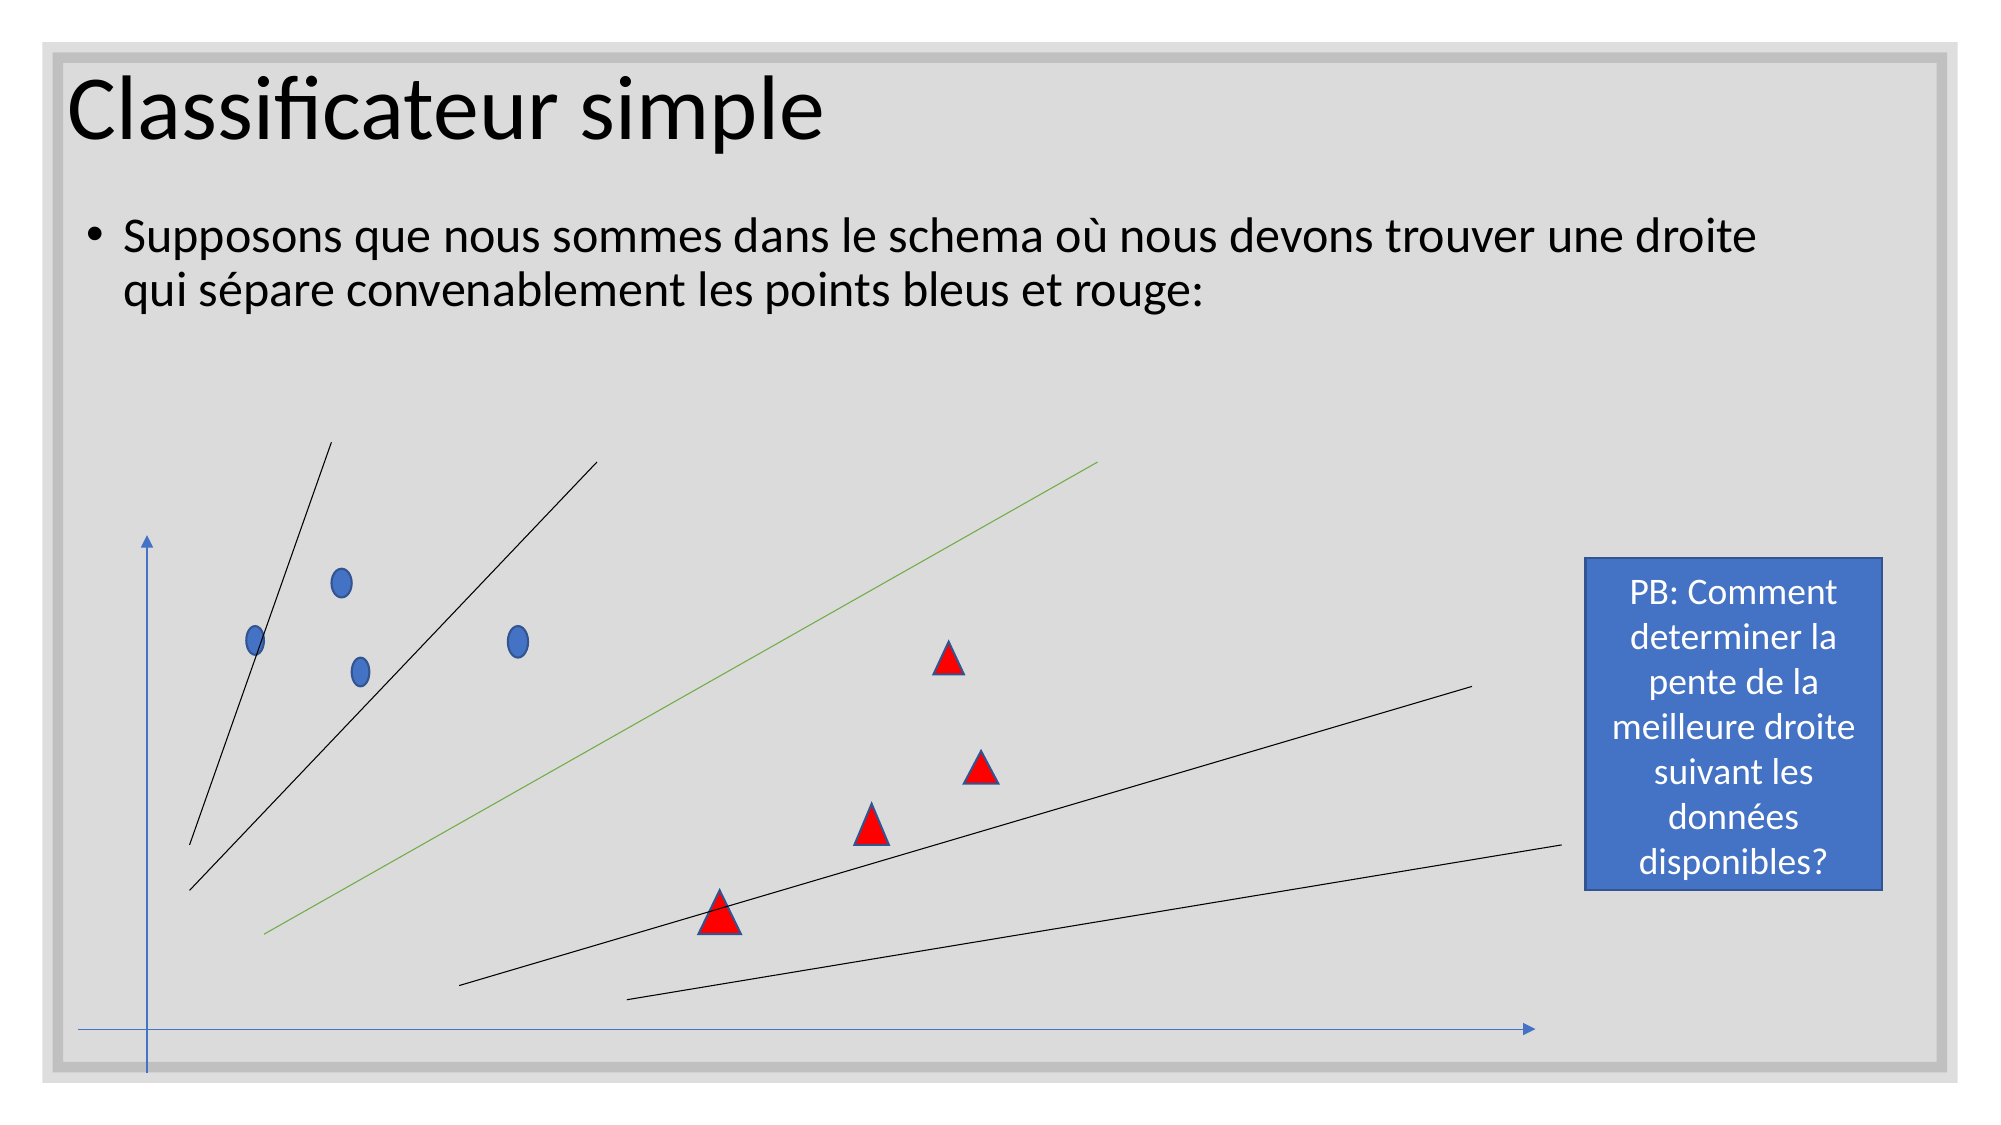

# Classificateur simple

Supposons que nous sommes dans le schema où nous devons trouver une droite qui sépare convenablement les points bleus et rouge:
PB: Comment determiner la pente de la meilleure droite suivant les données disponibles?